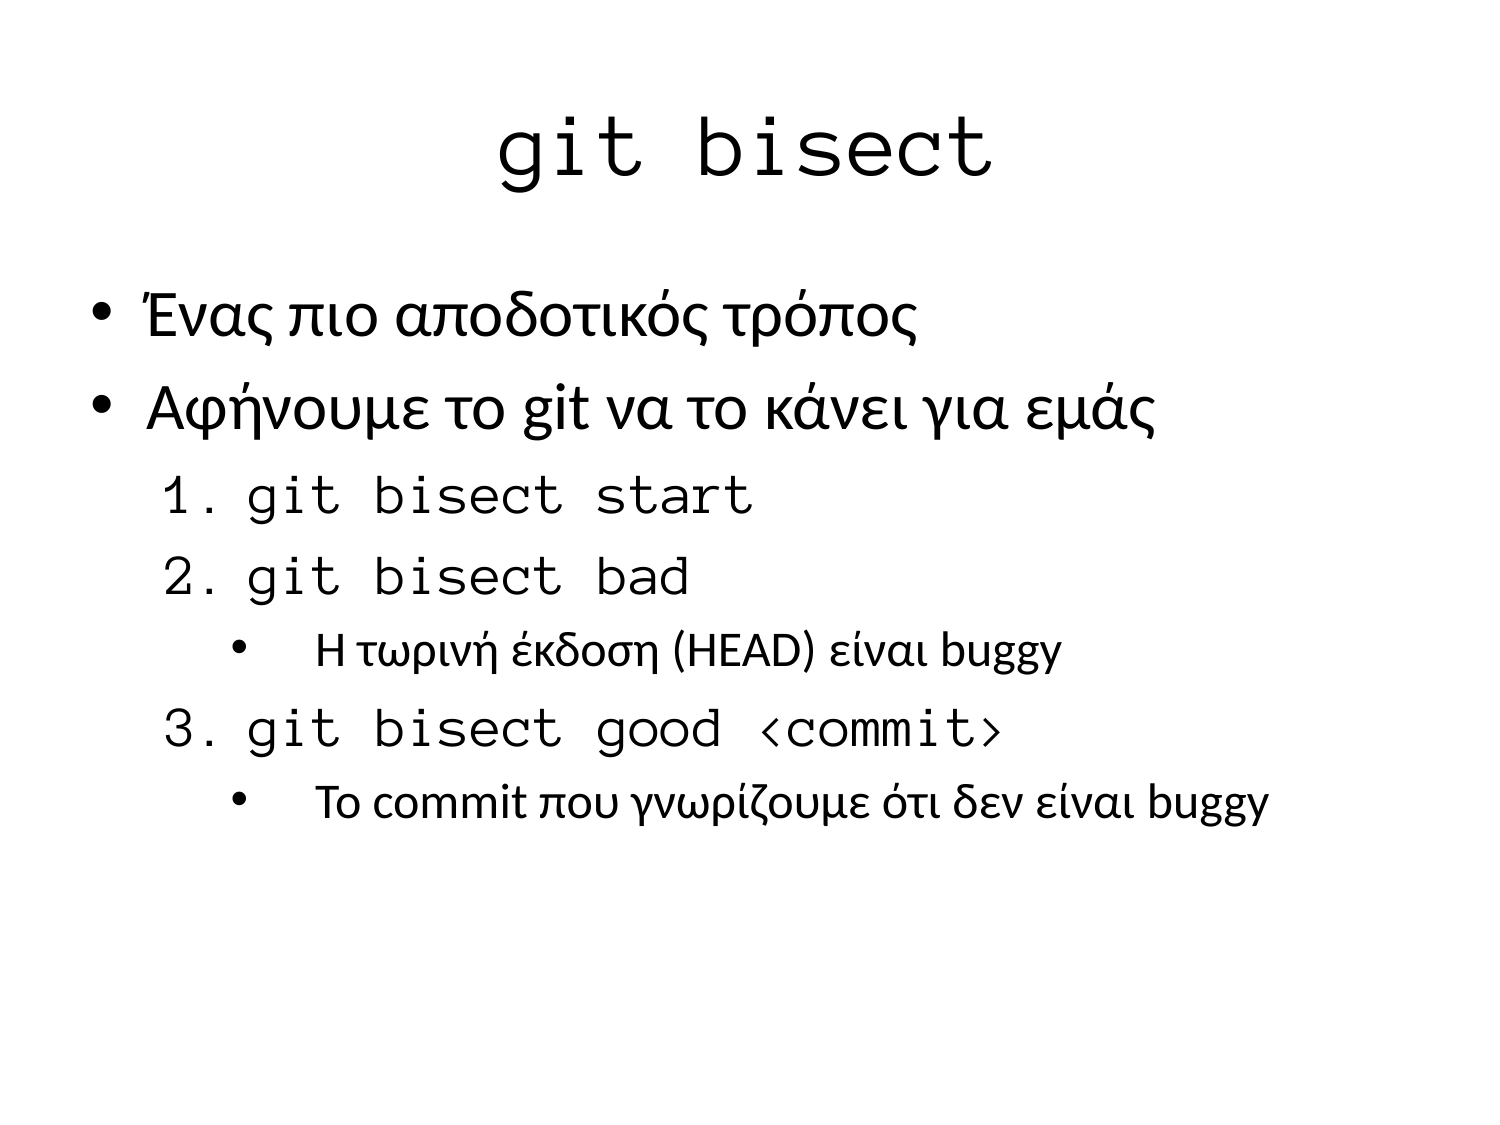

# git bisect
Ένας πιο αποδοτικός τρόπος
Αφήνουμε το git να το κάνει για εμάς
git bisect start
git bisect bad
Η τωρινή έκδοση (HEAD) είναι buggy
git bisect good <commit>
Το commit που γνωρίζουμε ότι δεν είναι buggy